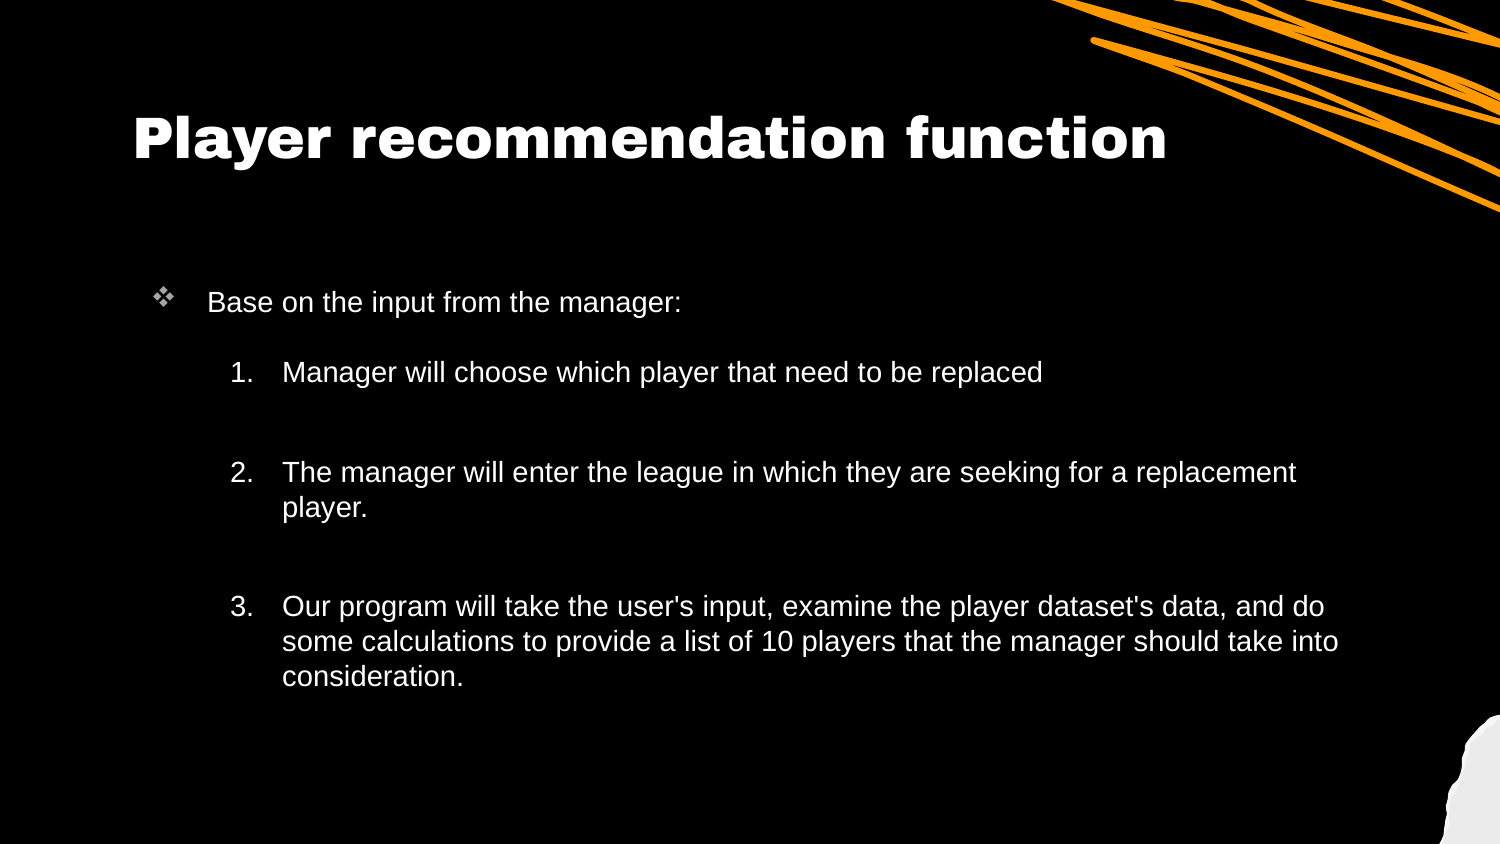

# Player recommendation function
Base on the input from the manager:

Manager will choose which player that need to be replaced

The manager will enter the league in which they are seeking for a replacement player.

Our program will take the user's input, examine the player dataset's data, and do some calculations to provide a list of 10 players that the manager should take into consideration.